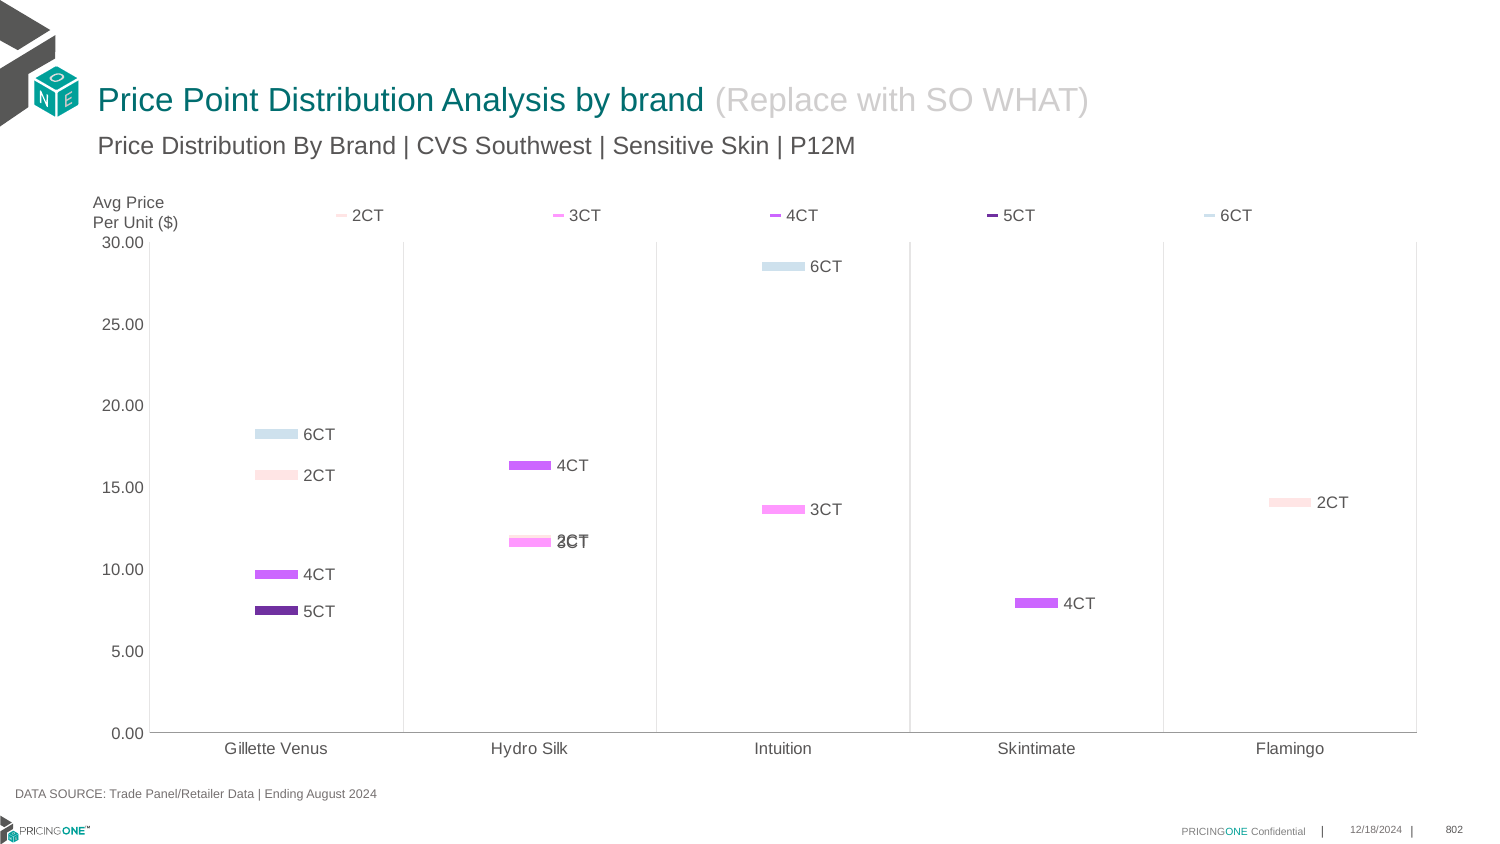

# Price Point Distribution Analysis by brand (Replace with SO WHAT)
Price Distribution By Brand | CVS Southwest | Sensitive Skin | P12M

### Chart

| Category | 2CT | 3CT | 4CT | 5CT | 6CT |
|---|---|---|---|---|---|
| Gillette Venus | 15.754518904412345 | None | 9.681092386960737 | 7.4574402718039545 | 18.257025761124122 |
| Hydro Silk | 11.781492818460089 | 11.633383946803498 | 16.323358270989193 | None | None |
| Intuition | None | 13.640406343941121 | None | None | 28.510374493927124 |
| Skintimate | None | None | 7.917326770745213 | None | None |
| Flamingo | 14.06390134529148 | None | None | None | None |
Avg Price
Per Unit ($)
DATA SOURCE: Trade Panel/Retailer Data | Ending August 2024
12/18/2024
802